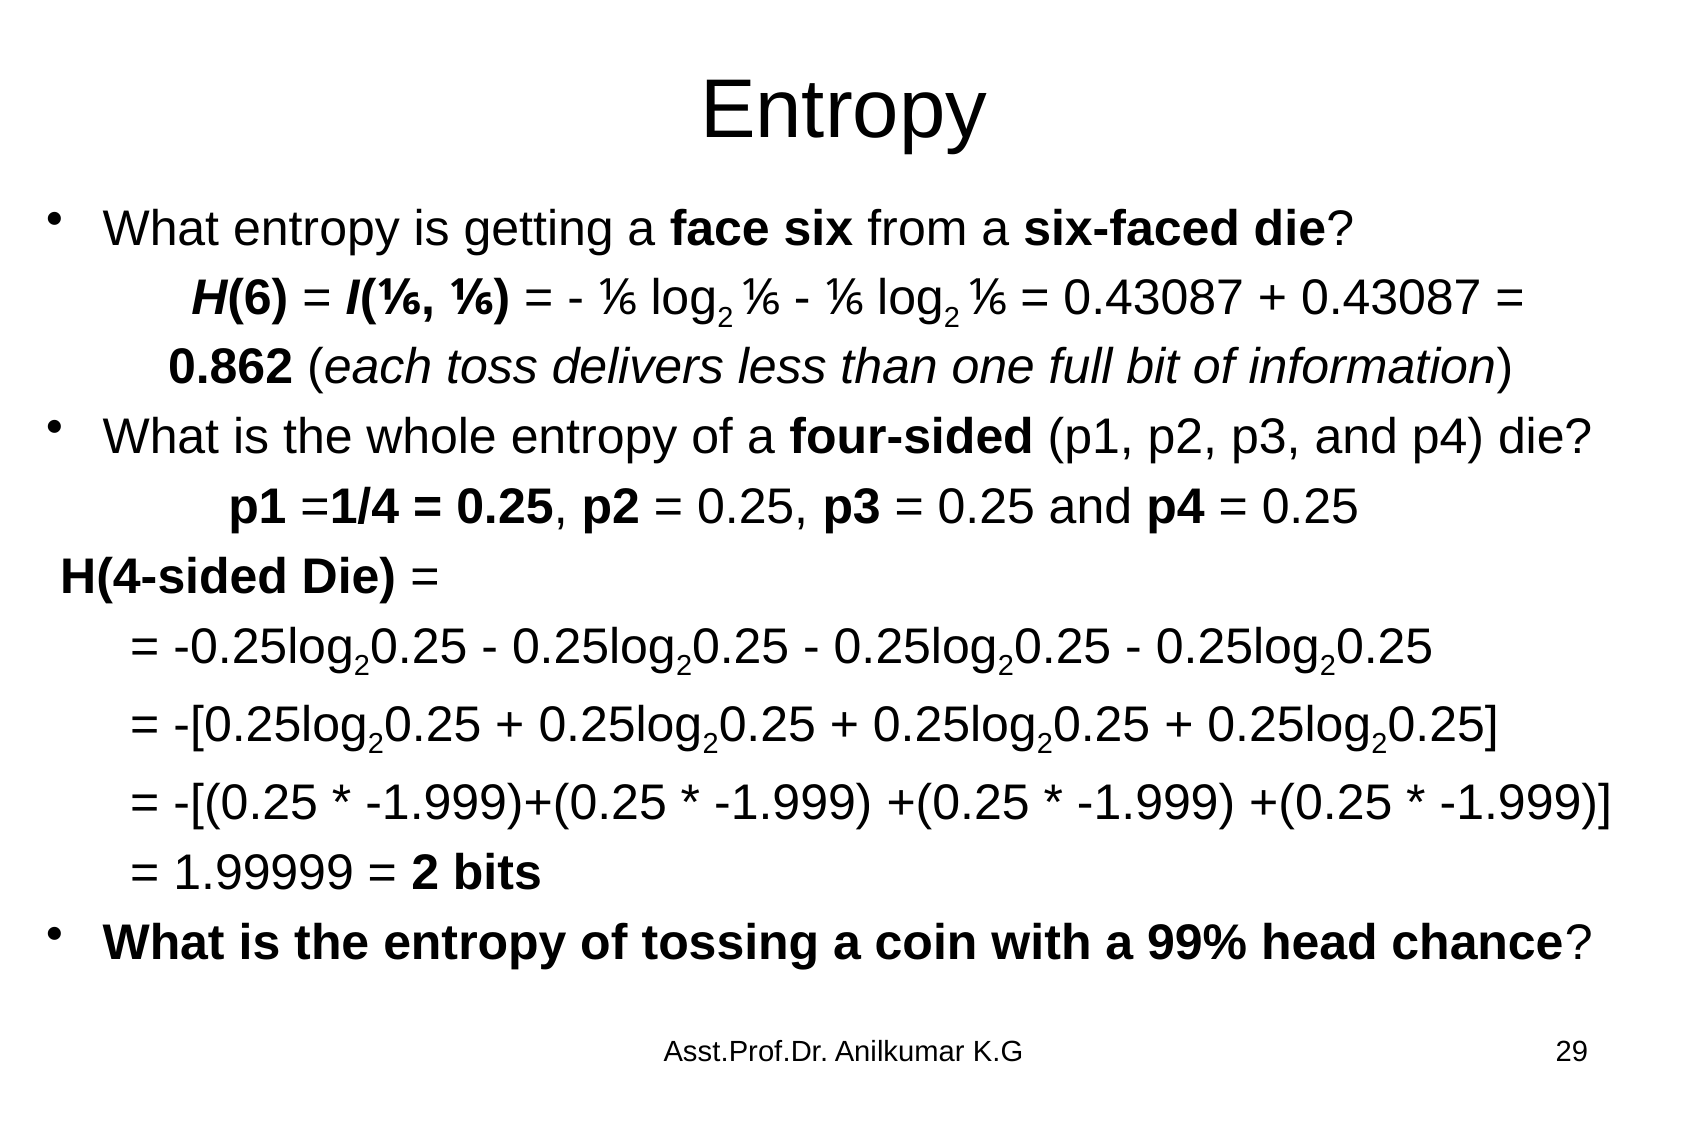

# Entropy
What entropy is getting a face six from a six-faced die?
     H(6) = I(⅙, ⅙) = - ⅙ log2 ⅙ - ⅙ log2 ⅙ = 0.43087 + 0.43087 =  0.862 (each toss delivers less than one full bit of information)
What is the whole entropy of a four-sided (p1, p2, p3, and p4) die?
             p1 =1/4 = 0.25, p2 = 0.25, p3 = 0.25 and p4 = 0.25
 H(4-sided Die) =
      = -0.25log20.25 - 0.25log20.25 - 0.25log20.25 - 0.25log20.25
      = -[0.25log20.25 + 0.25log20.25 + 0.25log20.25 + 0.25log20.25]
      = -[(0.25 * -1.999)+(0.25 * -1.999) +(0.25 * -1.999) +(0.25 * -1.999)]
      = 1.99999 = 2 bits
What is the entropy of tossing a coin with a 99% head chance?
Asst.Prof.Dr. Anilkumar K.G
29